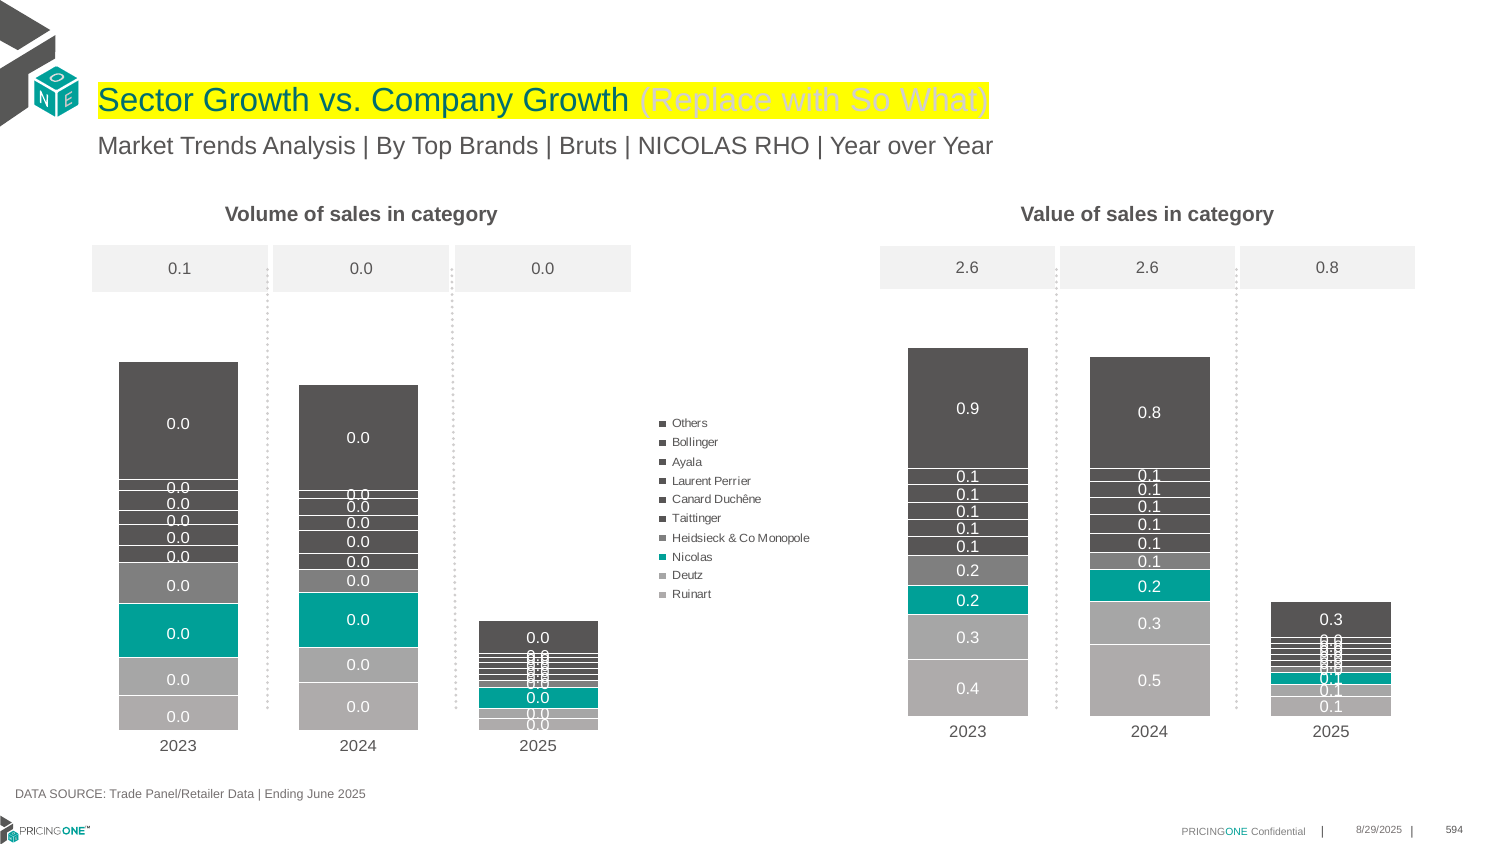

# Sector Growth vs. Company Growth (Replace with So What)
Market Trends Analysis | By Top Brands | Bruts | NICOLAS RHO | Year over Year
| Value of sales in category |  |  |
| --- | --- | --- |
| 2.6 | 2.6 | 0.8 |
| Volume of sales in category |  |  |
| --- | --- | --- |
| 0.1 | 0.0 | 0.0 |

### Chart

| Category | Ruinart | Deutz | Nicolas | Heidsieck & Co Monopole | Taittinger | Canard Duchêne | Laurent Perrier | Ayala | Bollinger | Others |
|---|---|---|---|---|---|---|---|---|---|---|
| 2023 | 0.403755 | 0.324193 | 0.210608 | 0.209229 | 0.137445 | 0.120394 | 0.121747 | 0.13149 | 0.114738 | 0.870045 |
| 2024 | 0.509848 | 0.308665 | 0.229572 | 0.126567 | 0.132911 | 0.13509 | 0.122128 | 0.117449 | 0.091345 | 0.799156 |
| 2025 | 0.136982 | 0.09056 | 0.087798 | 0.036644 | 0.048479 | 0.039985 | 0.045101 | 0.037341 | 0.036926 | 0.263575 |

### Chart

| Category | Ruinart | Deutz | Nicolas | Heidsieck & Co Monopole | Taittinger | Canard Duchêne | Laurent Perrier | Ayala | Bollinger | Others |
|---|---|---|---|---|---|---|---|---|---|---|
| 2023 | 0.004822 | 0.005313 | 0.007507 | 0.005644 | 0.00232 | 0.002917 | 0.001964 | 0.00277 | 0.00147 | 0.016355 |
| 2024 | 0.006641 | 0.004941 | 0.007602 | 0.00318 | 0.002159 | 0.00324 | 0.002058 | 0.002337 | 0.00114 | 0.014648 |
| 2025 | 0.001735 | 0.001388 | 0.002871 | 0.000957 | 0.000789 | 0.00091 | 0.000795 | 0.000725 | 0.000463 | 0.004644 |
DATA SOURCE: Trade Panel/Retailer Data | Ending June 2025

8/29/2025
594